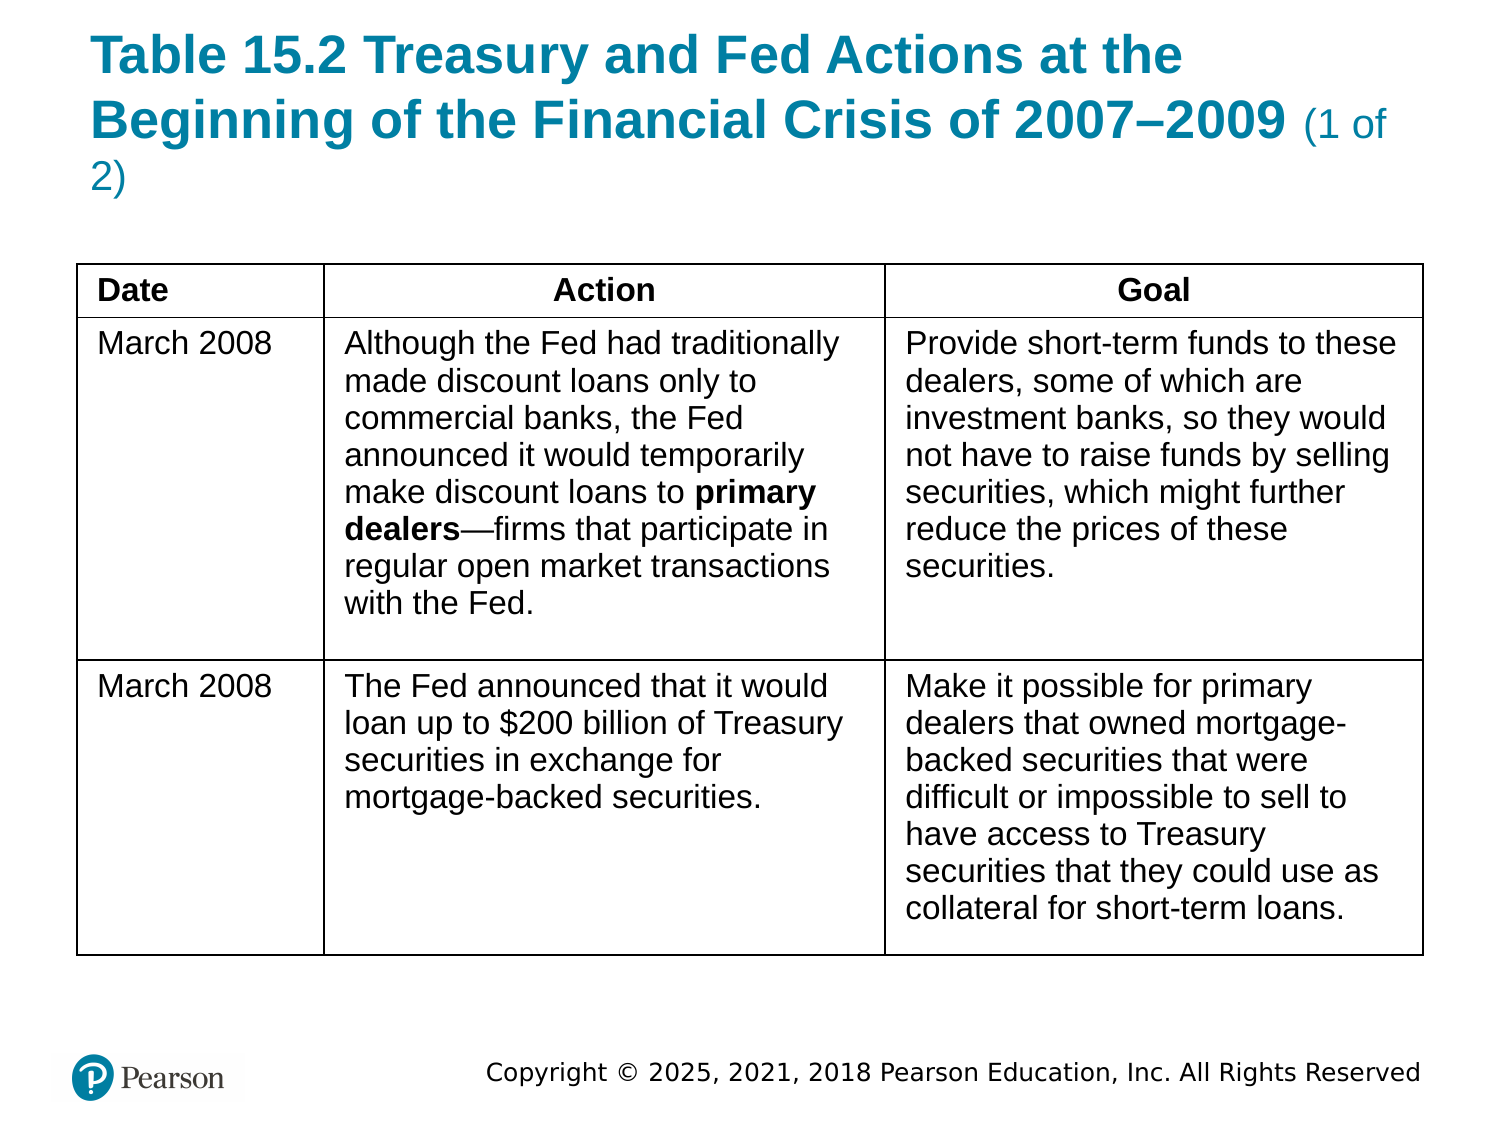

# Table 15.2 Treasury and Fed Actions at the Beginning of the Financial Crisis of 2007–2009 (1 of 2)
| Date | Action | Goal |
| --- | --- | --- |
| March 2008 | Although the Fed had traditionally made discount loans only to commercial banks, the Fed announced it would temporarily make discount loans to primary dealers—firms that participate in regular open market transactions with the Fed. | Provide short-term funds to these dealers, some of which are investment banks, so they would not have to raise funds by selling securities, which might further reduce the prices of these securities. |
| March 2008 | The Fed announced that it would loan up to $200 billion of Treasury securities in exchange for mortgage-backed securities. | Make it possible for primary dealers that owned mortgage-backed securities that were difficult or impossible to sell to have access to Treasury securities that they could use as collateral for short-term loans. |